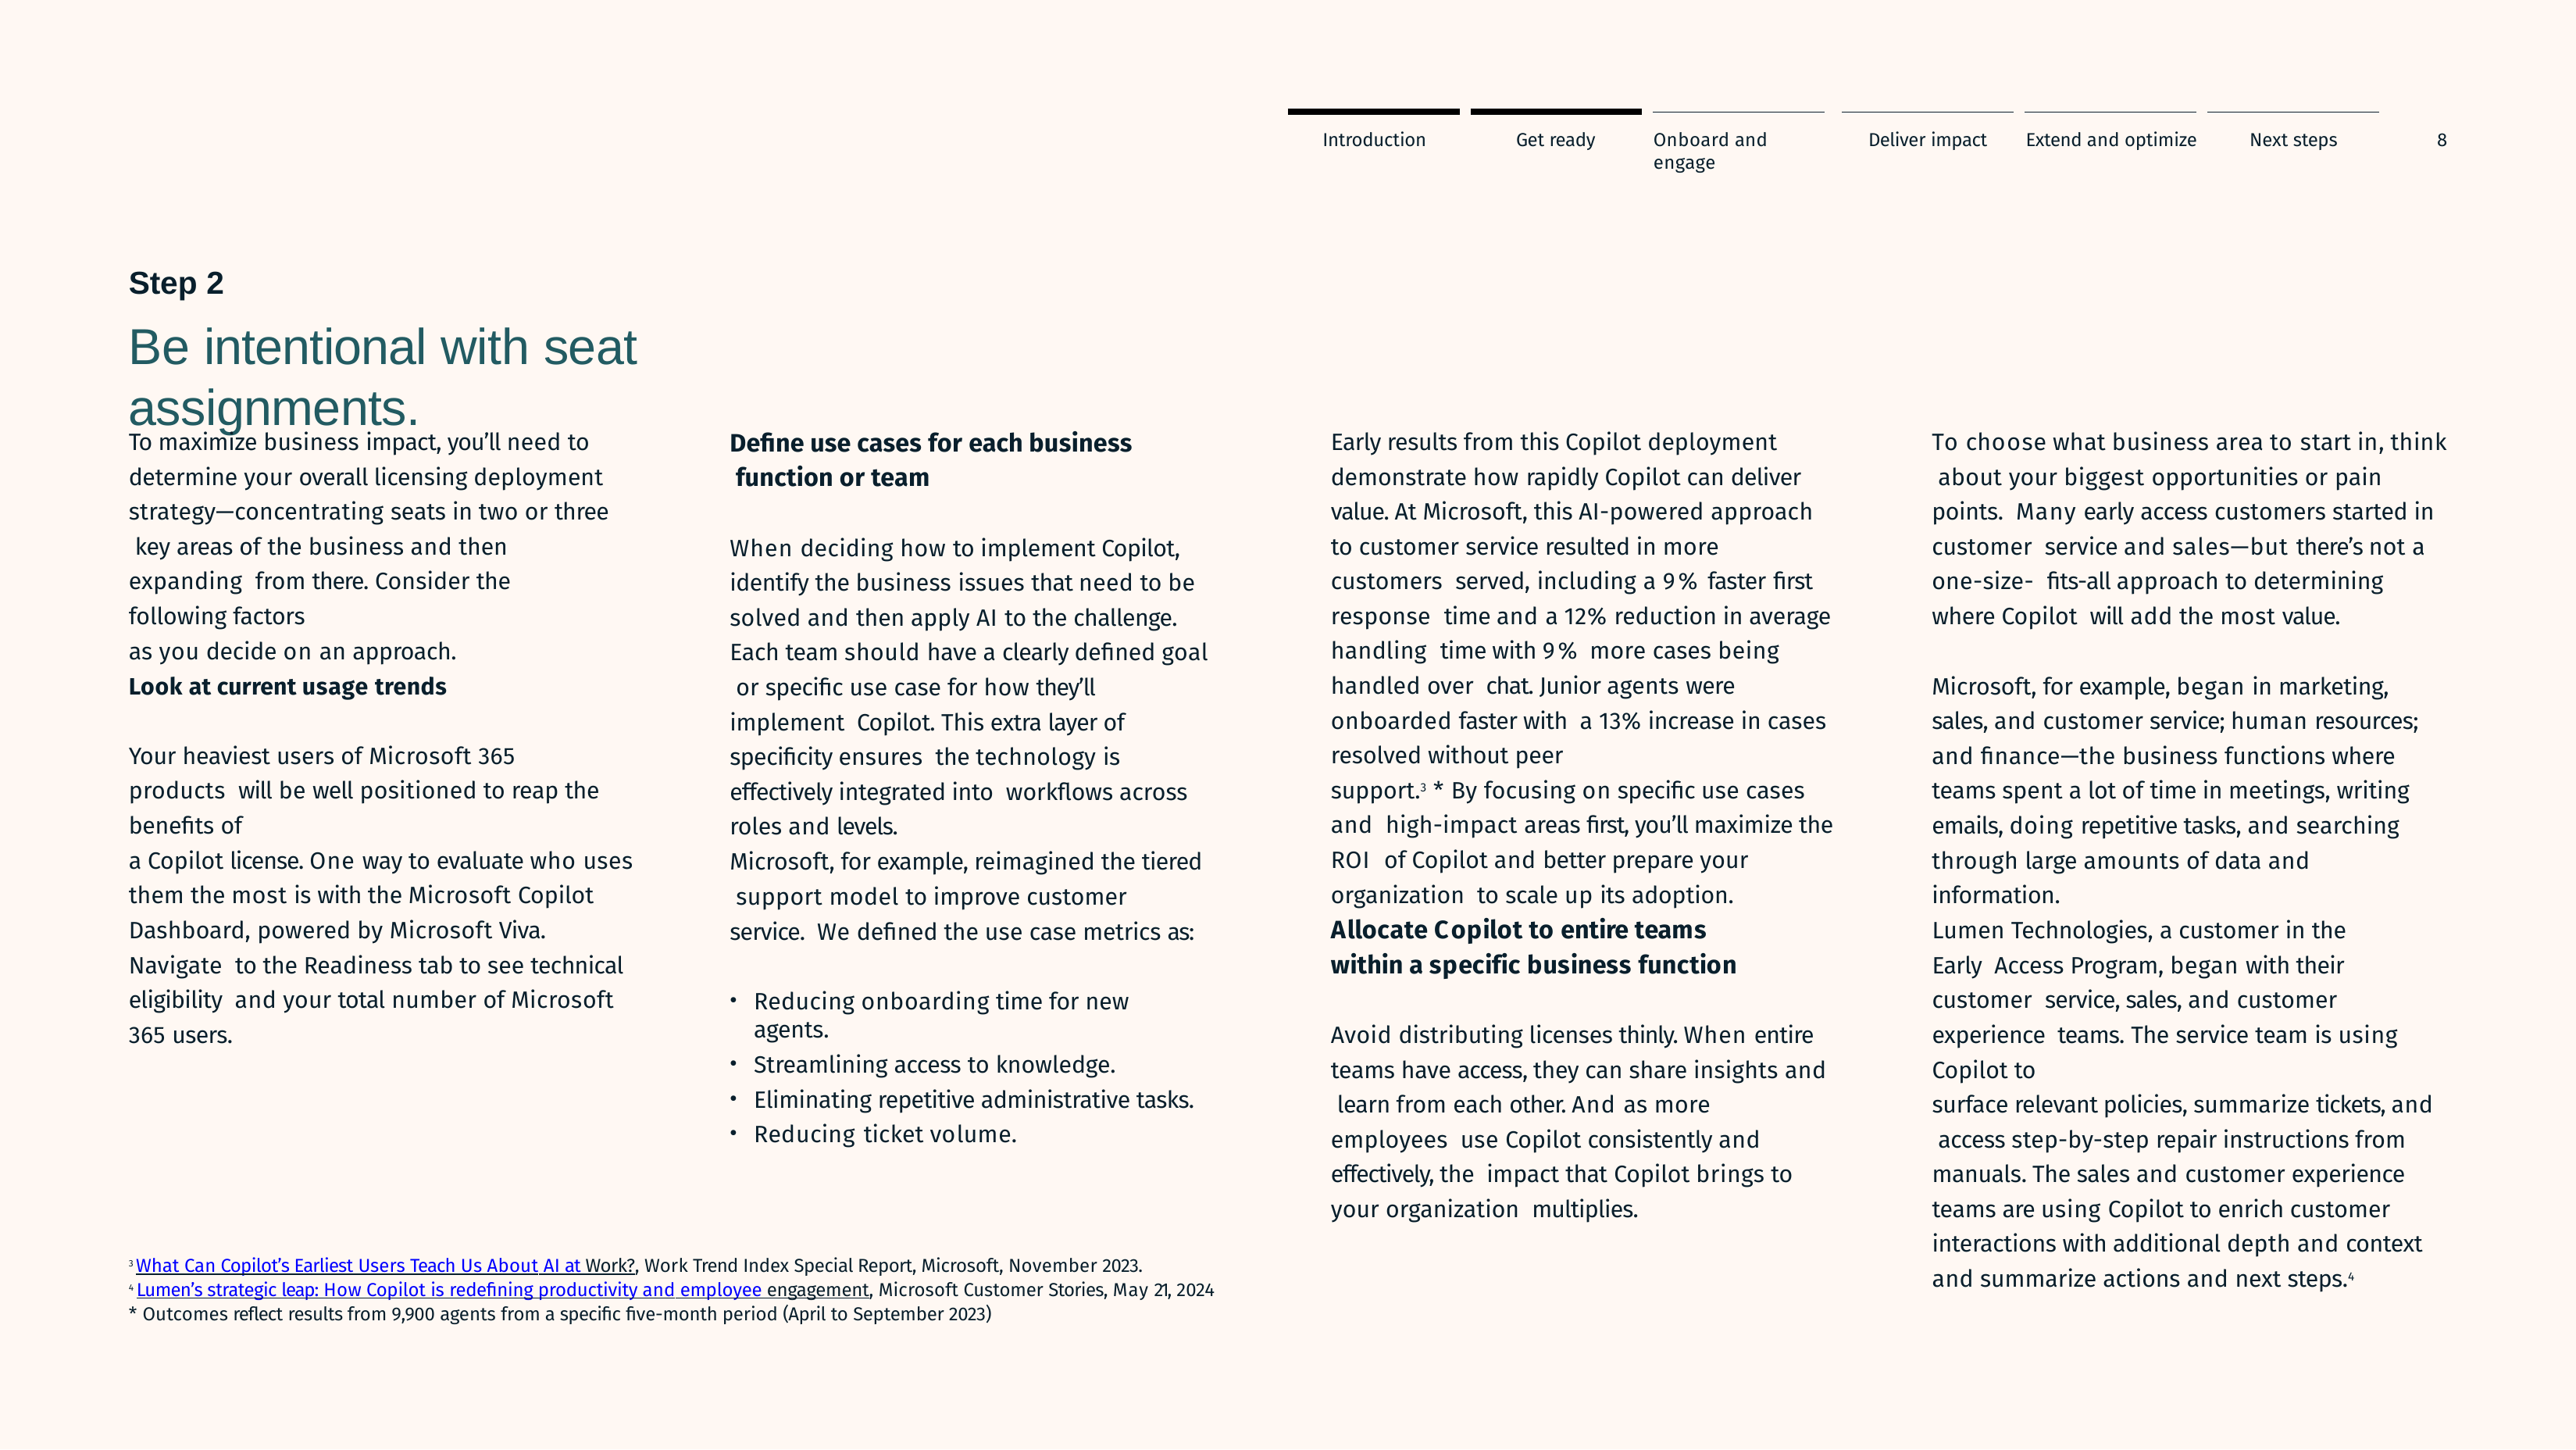

Introduction
Get ready
Onboard and engage
Deliver impact
Extend and optimize
Next steps
8
Step 2
Be intentional with seat assignments.
To maximize business impact, you’ll need to  determine your overall licensing deployment  strategy—concentrating seats in two or three  key areas of the business and then expanding  from there. Consider the following factors
as you decide on an approach.
Early results from this Copilot deployment  demonstrate how rapidly Copilot can deliver  value. At Microsoft, this AI-powered approach  to customer service resulted in more customers  served, including a 9% faster first response  time and a 12% reduction in average handling  time with 9% more cases being handled over  chat. Junior agents were onboarded faster with  a 13% increase in cases resolved without peer
support.3 * By focusing on specific use cases and  high-impact areas first, you’ll maximize the ROI  of Copilot and better prepare your organization  to scale up its adoption.
To choose what business area to start in, think  about your biggest opportunities or pain points.  Many early access customers started in customer  service and sales—but there’s not a one-size-  fits-all approach to determining where Copilot  will add the most value.
Define use cases for each business  function or team
When deciding how to implement Copilot,  identify the business issues that need to be  solved and then apply AI to the challenge.  Each team should have a clearly defined goal  or specific use case for how they’ll implement  Copilot. This extra layer of specificity ensures  the technology is effectively integrated into  workflows across roles and levels.
Microsoft, for example, began in marketing,  sales, and customer service; human resources;  and finance—the business functions where  teams spent a lot of time in meetings, writing  emails, doing repetitive tasks, and searching  through large amounts of data and information.
Look at current usage trends
Your heaviest users of Microsoft 365 products  will be well positioned to reap the benefits of
a Copilot license. One way to evaluate who uses  them the most is with the Microsoft Copilot  Dashboard, powered by Microsoft Viva. Navigate  to the Readiness tab to see technical eligibility  and your total number of Microsoft 365 users.
Microsoft, for example, reimagined the tiered  support model to improve customer service.  We defined the use case metrics as:
Lumen Technologies, a customer in the Early  Access Program, began with their customer  service, sales, and customer experience  teams. The service team is using Copilot to
surface relevant policies, summarize tickets, and  access step-by-step repair instructions from  manuals. The sales and customer experience  teams are using Copilot to enrich customer  interactions with additional depth and context  and summarize actions and next steps.4
Allocate Copilot to entire teams  within a specific business function
Reducing onboarding time for new agents.
Streamlining access to knowledge.
Eliminating repetitive administrative tasks.
Reducing ticket volume.
Avoid distributing licenses thinly. When entire  teams have access, they can share insights and  learn from each other. And as more employees  use Copilot consistently and effectively, the  impact that Copilot brings to your organization  multiplies.
3 What Can Copilot’s Earliest Users Teach Us About AI at Work?, Work Trend Index Special Report, Microsoft, November 2023.
4 Lumen’s strategic leap: How Copilot is redefining productivity and employee engagement, Microsoft Customer Stories, May 21, 2024
* Outcomes reflect results from 9,900 agents from a specific five-month period (April to September 2023)